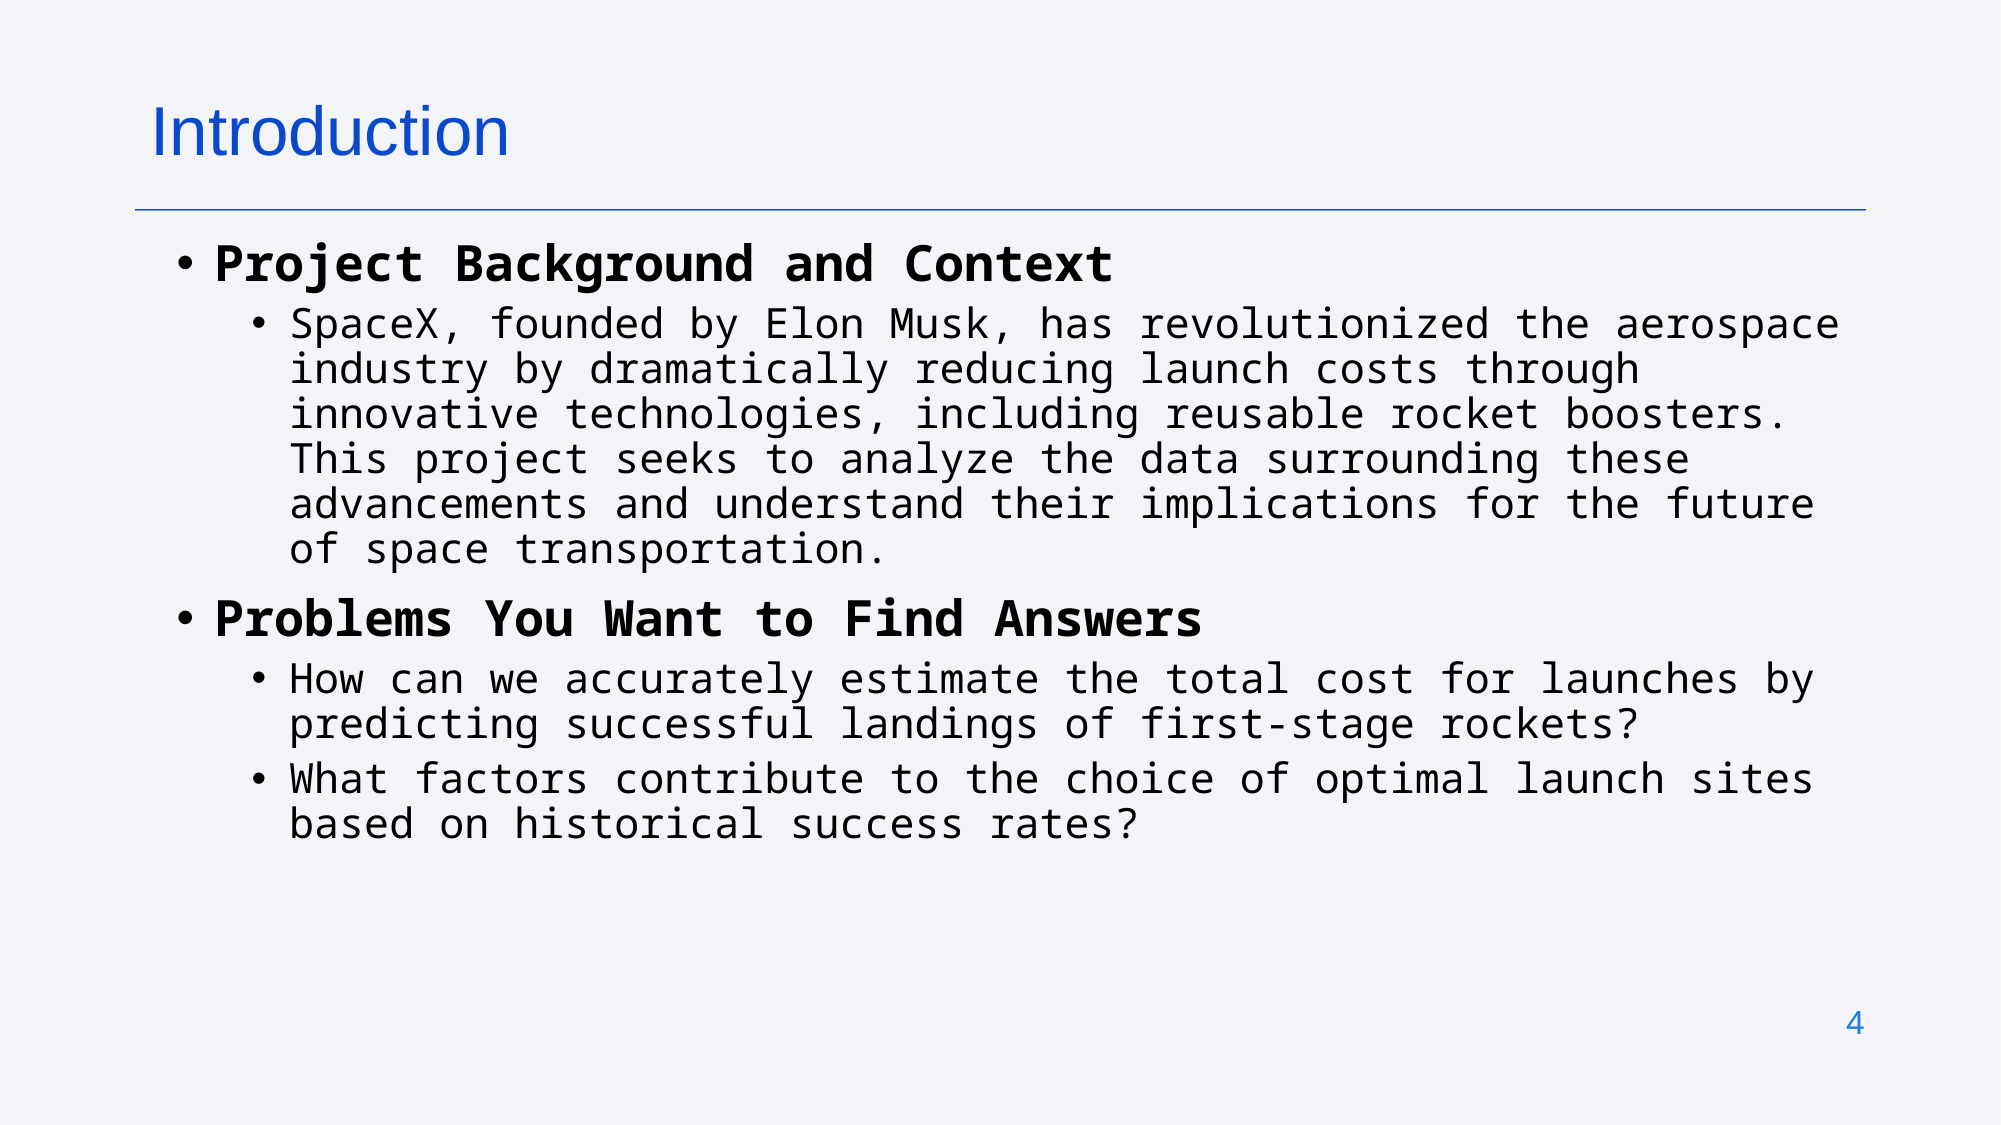

Introduction
Project Background and Context
SpaceX, founded by Elon Musk, has revolutionized the aerospace industry by dramatically reducing launch costs through innovative technologies, including reusable rocket boosters. This project seeks to analyze the data surrounding these advancements and understand their implications for the future of space transportation.
Problems You Want to Find Answers
How can we accurately estimate the total cost for launches by predicting successful landings of first-stage rockets?
What factors contribute to the choice of optimal launch sites based on historical success rates?
4